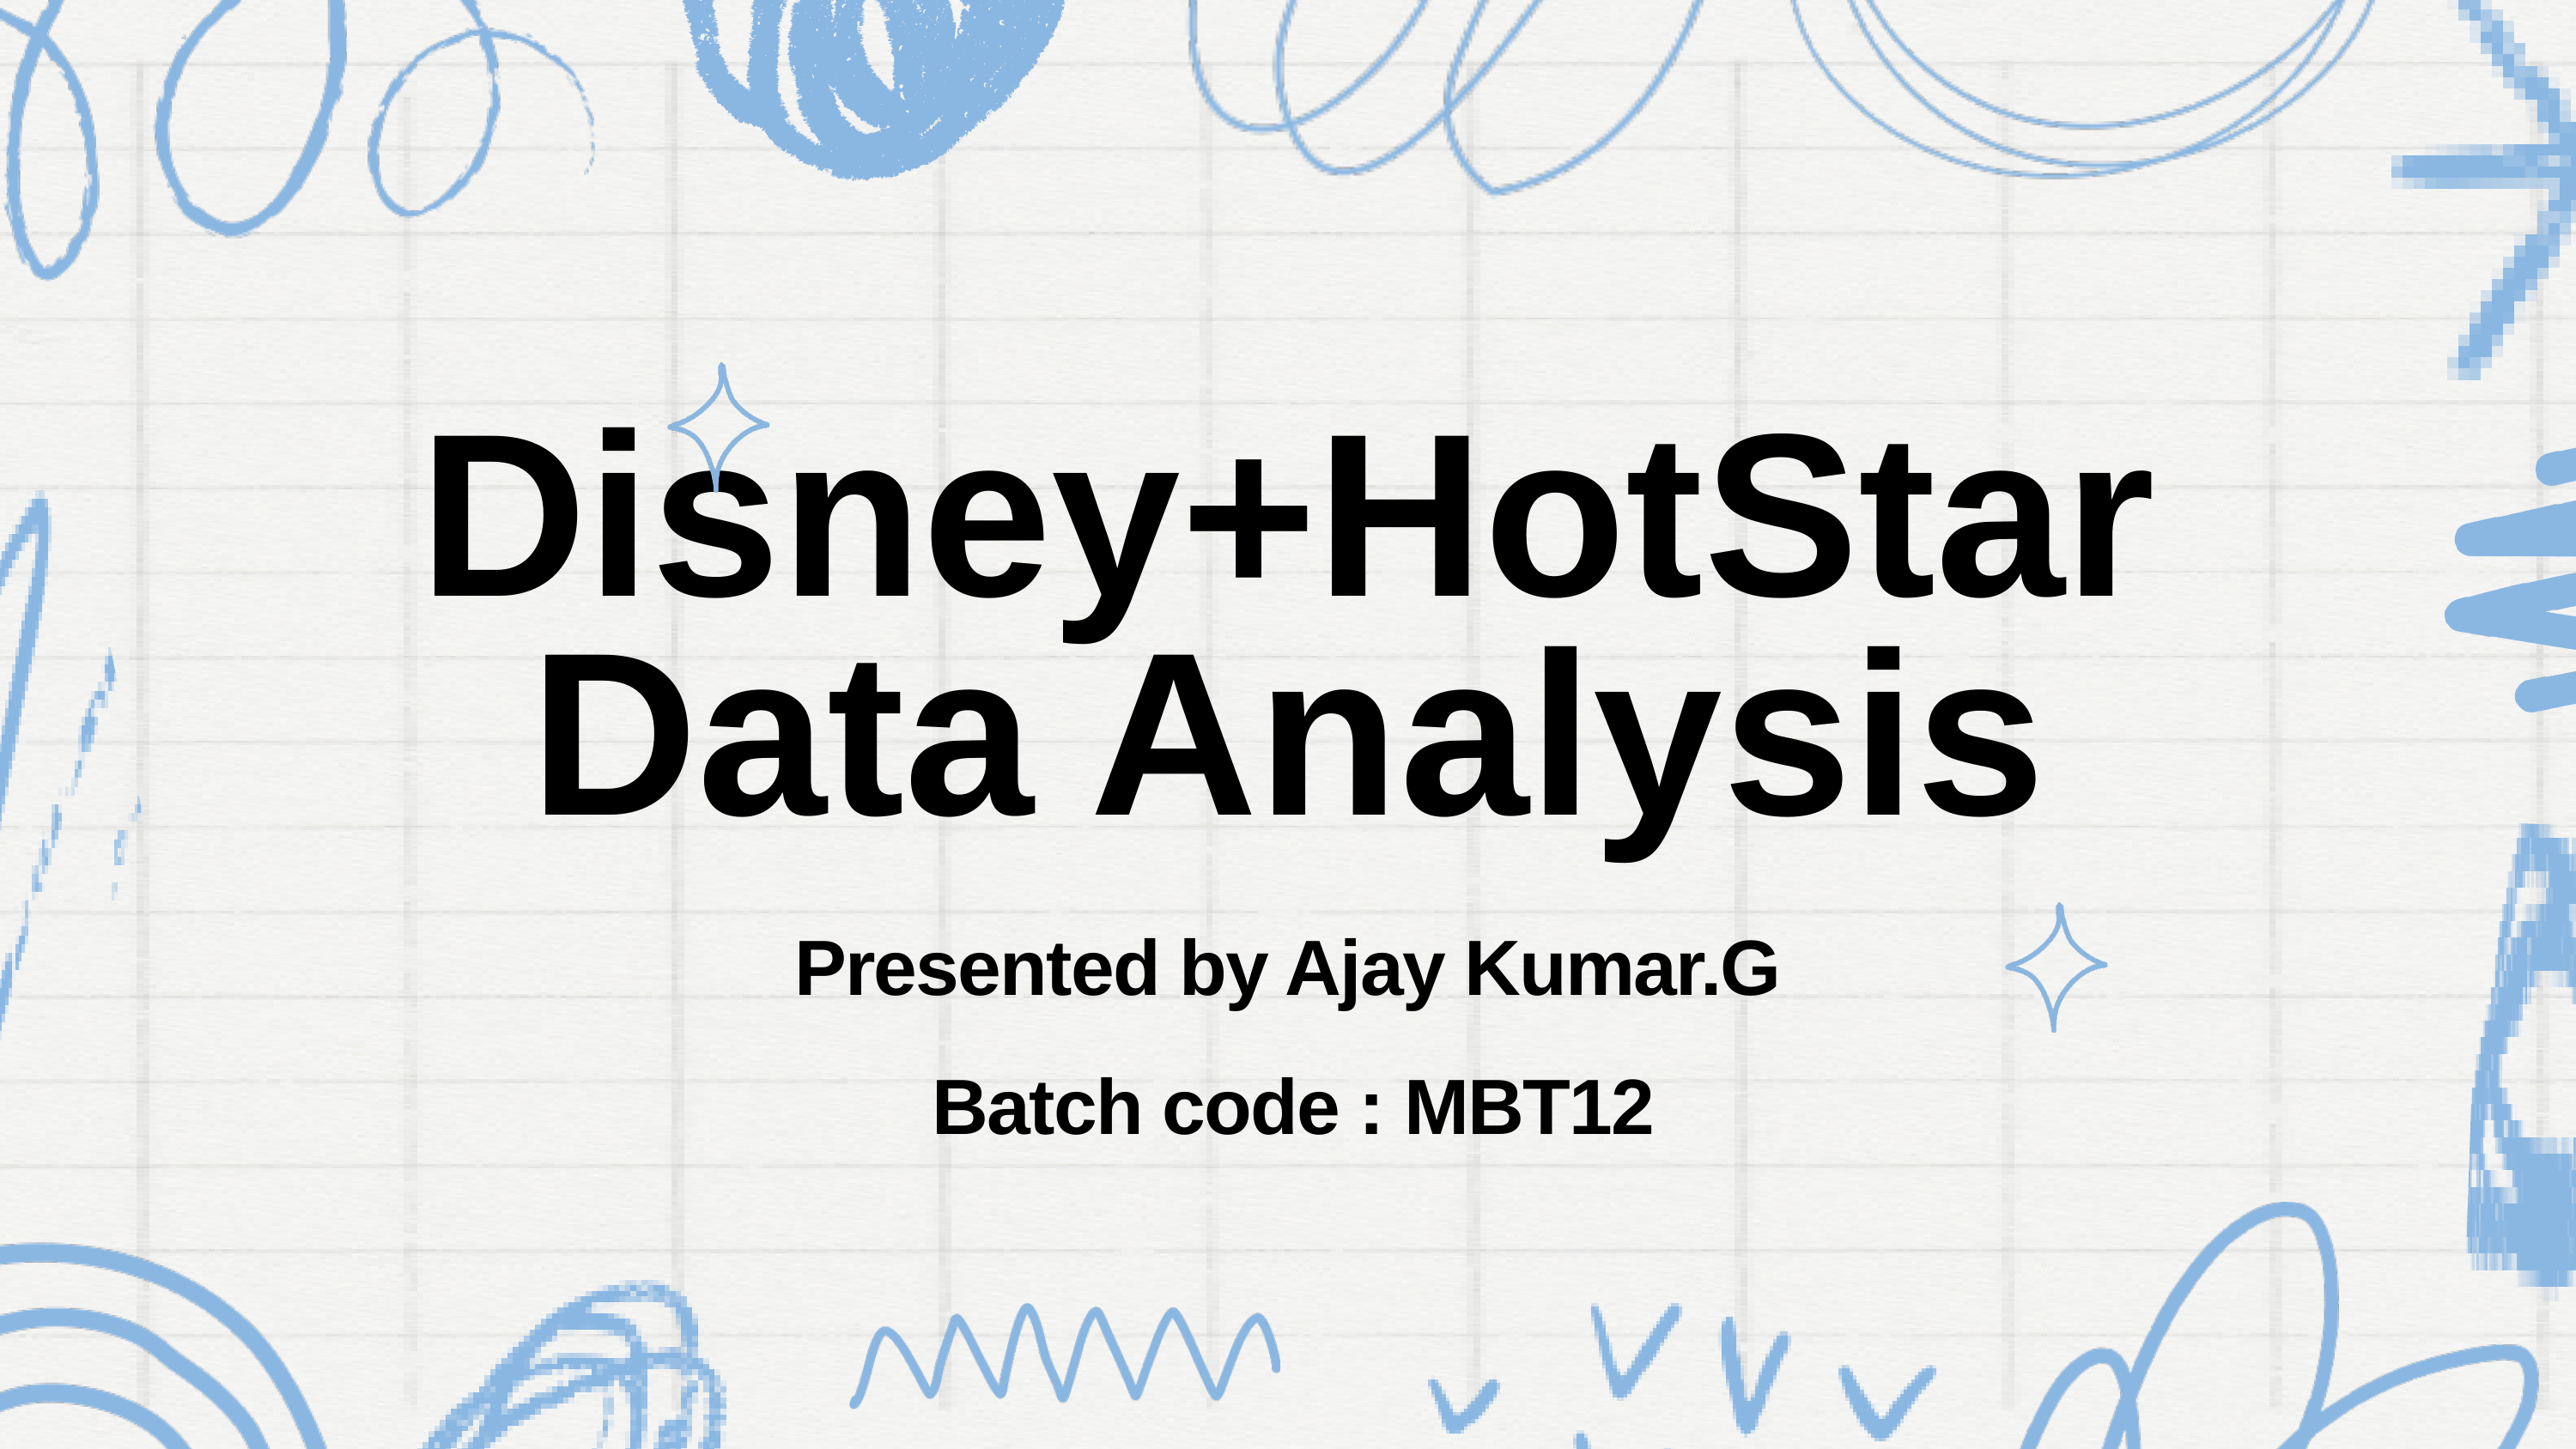

Disney+HotStar Data Analysis

Presented by Ajay Kumar.G

Batch code : MBT12